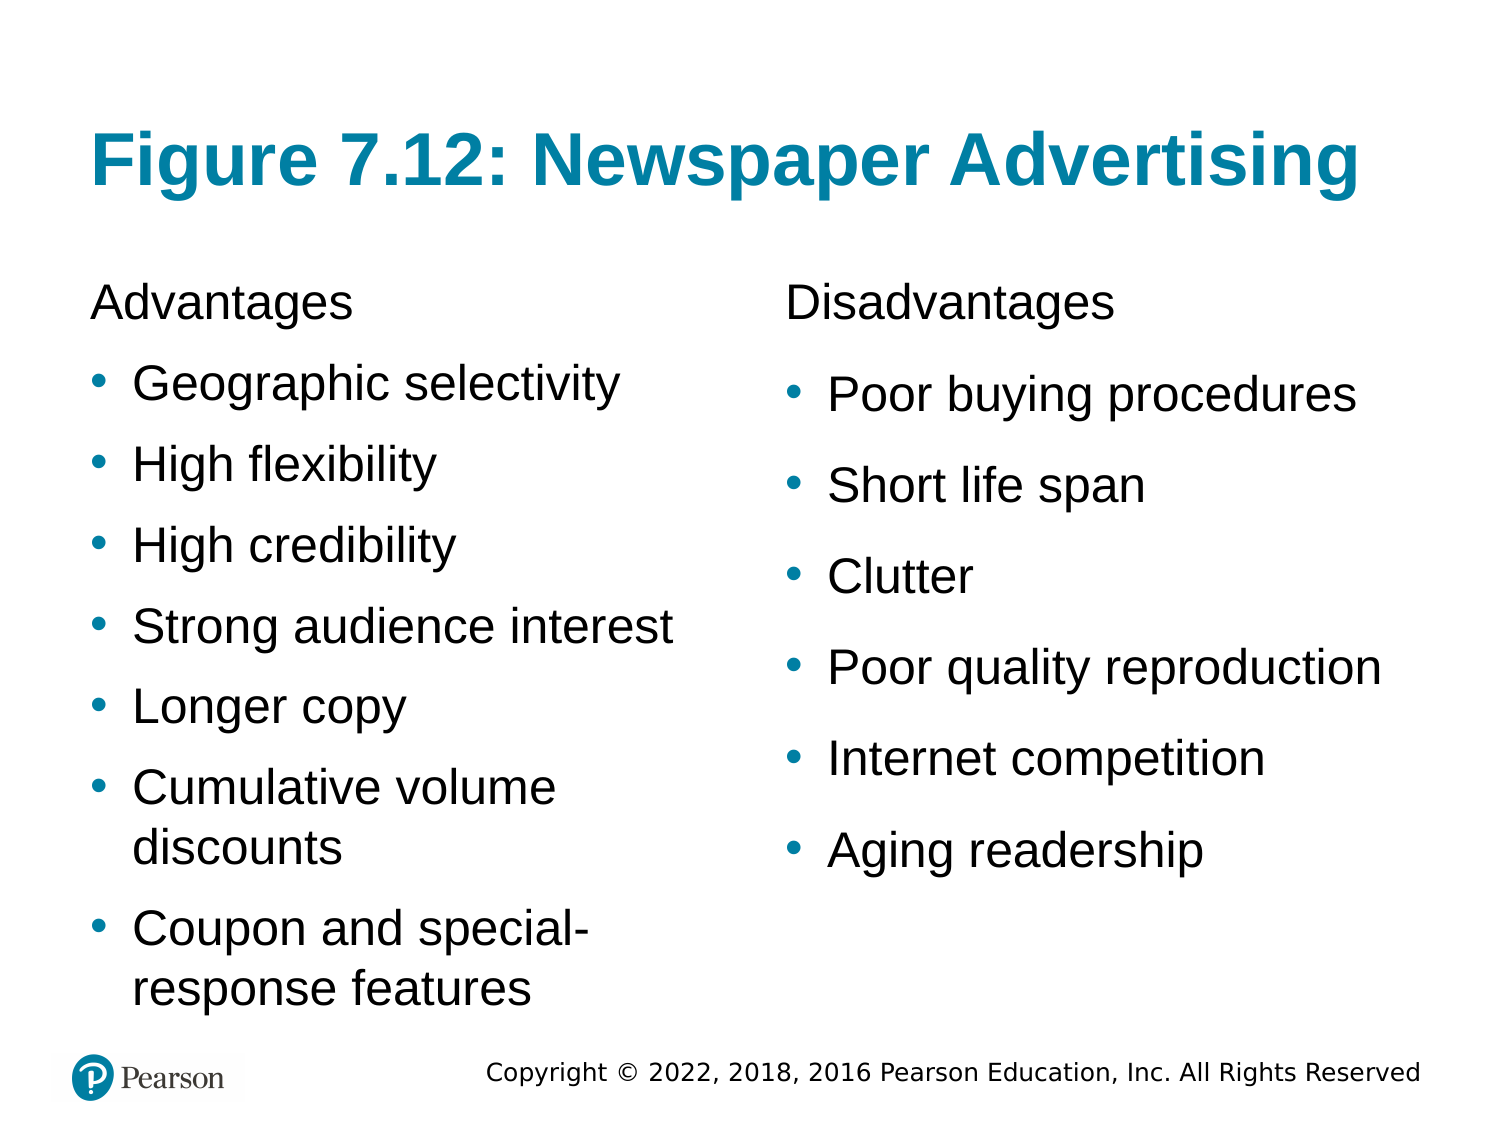

# Figure 7.12: Newspaper Advertising
Advantages
Geographic selectivity
High flexibility
High credibility
Strong audience interest
Longer copy
Cumulative volume discounts
Coupon and special-response features
Disadvantages
Poor buying procedures
Short life span
Clutter
Poor quality reproduction
Internet competition
Aging readership